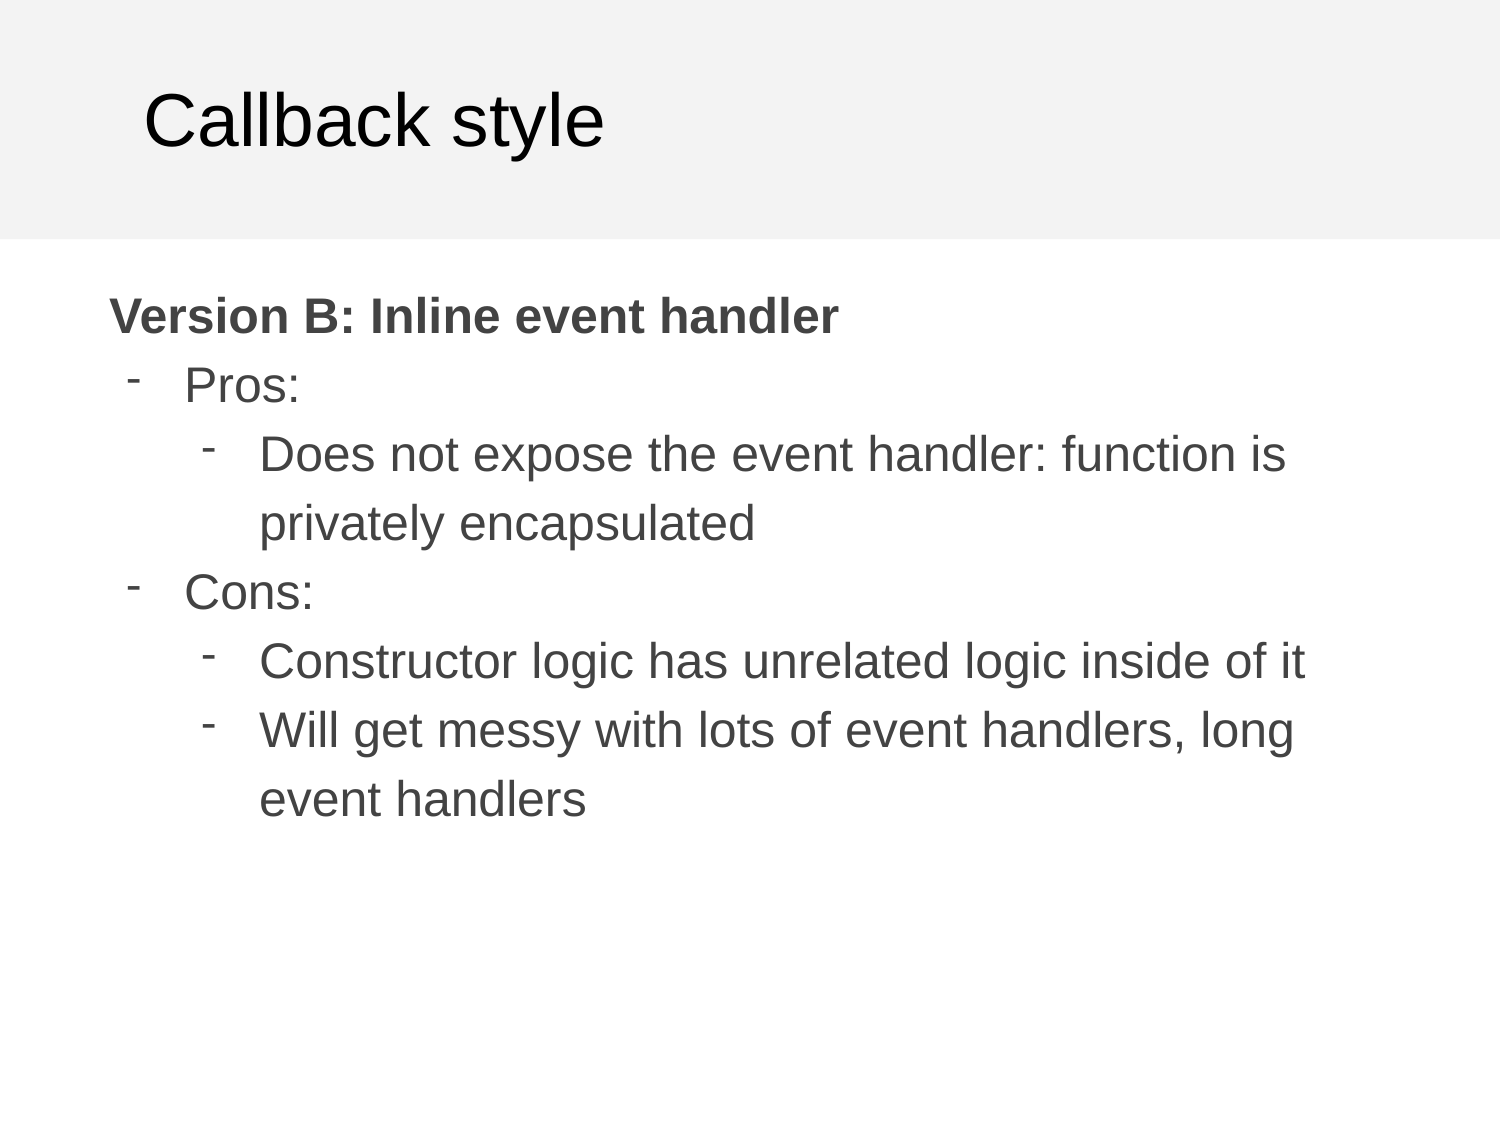

Callback style
Version B: Inline event handler
Pros:
Does not expose the event handler: function is privately encapsulated
Cons:
Constructor logic has unrelated logic inside of it
Will get messy with lots of event handlers, long event handlers